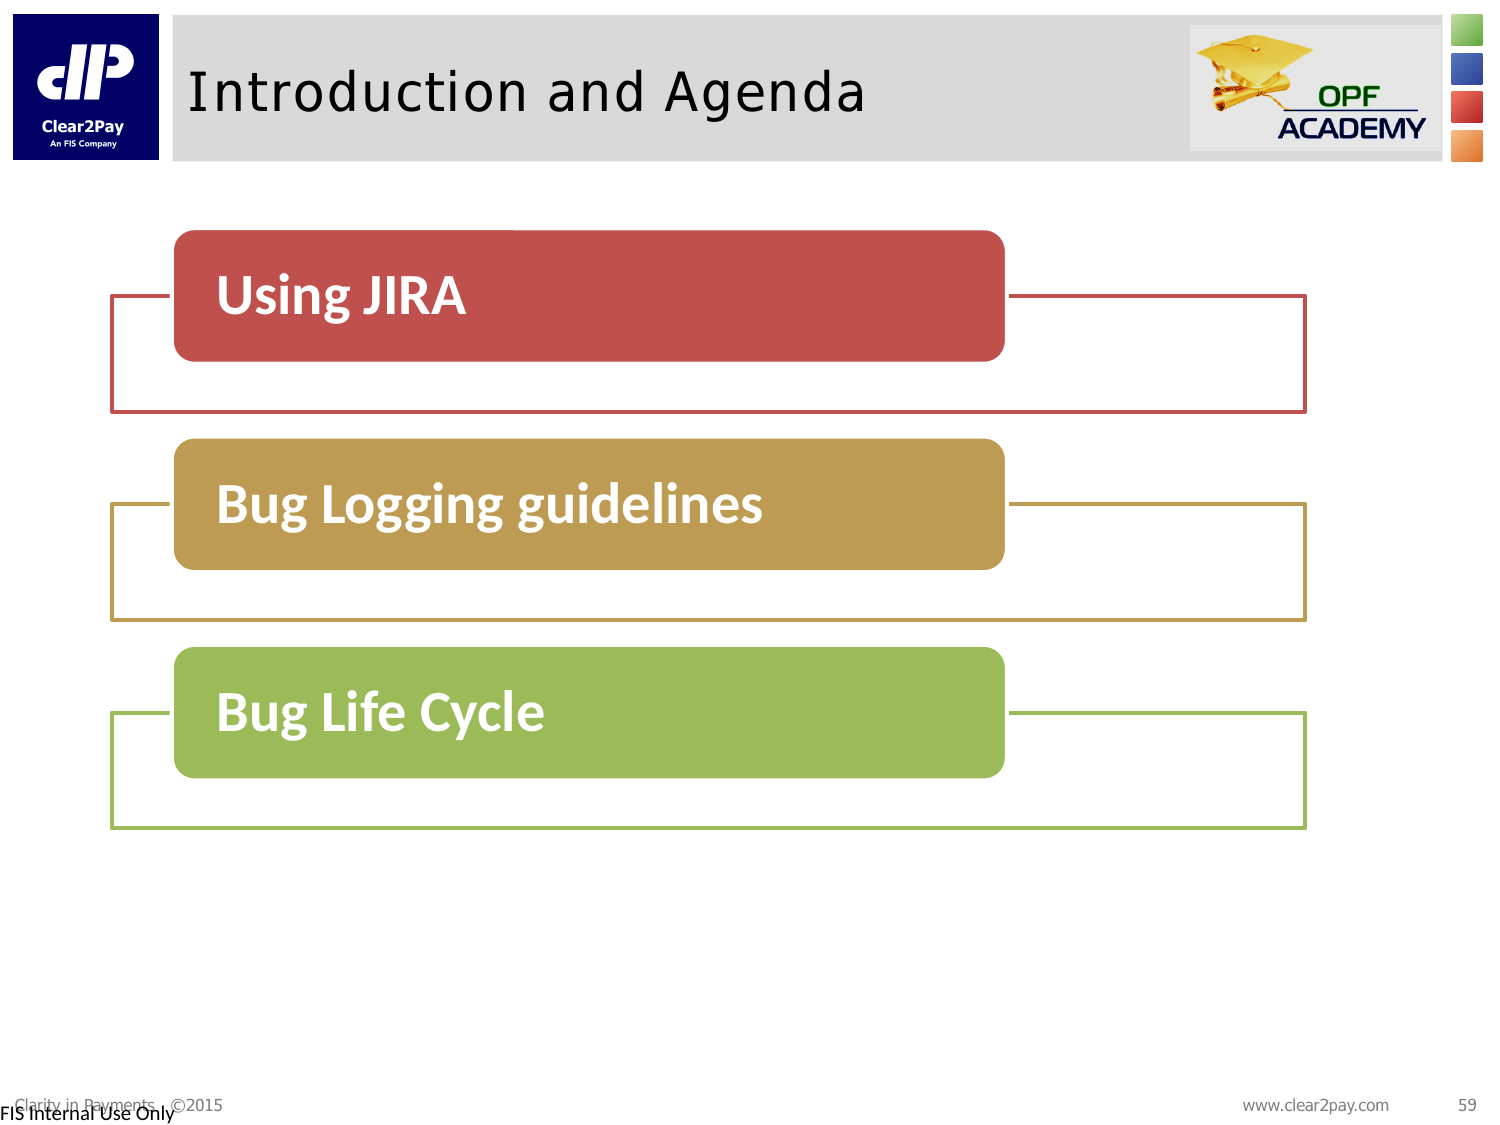

# Introduction and Agenda
Using JIRA
Bug Logging guidelines
Bug Life Cycle